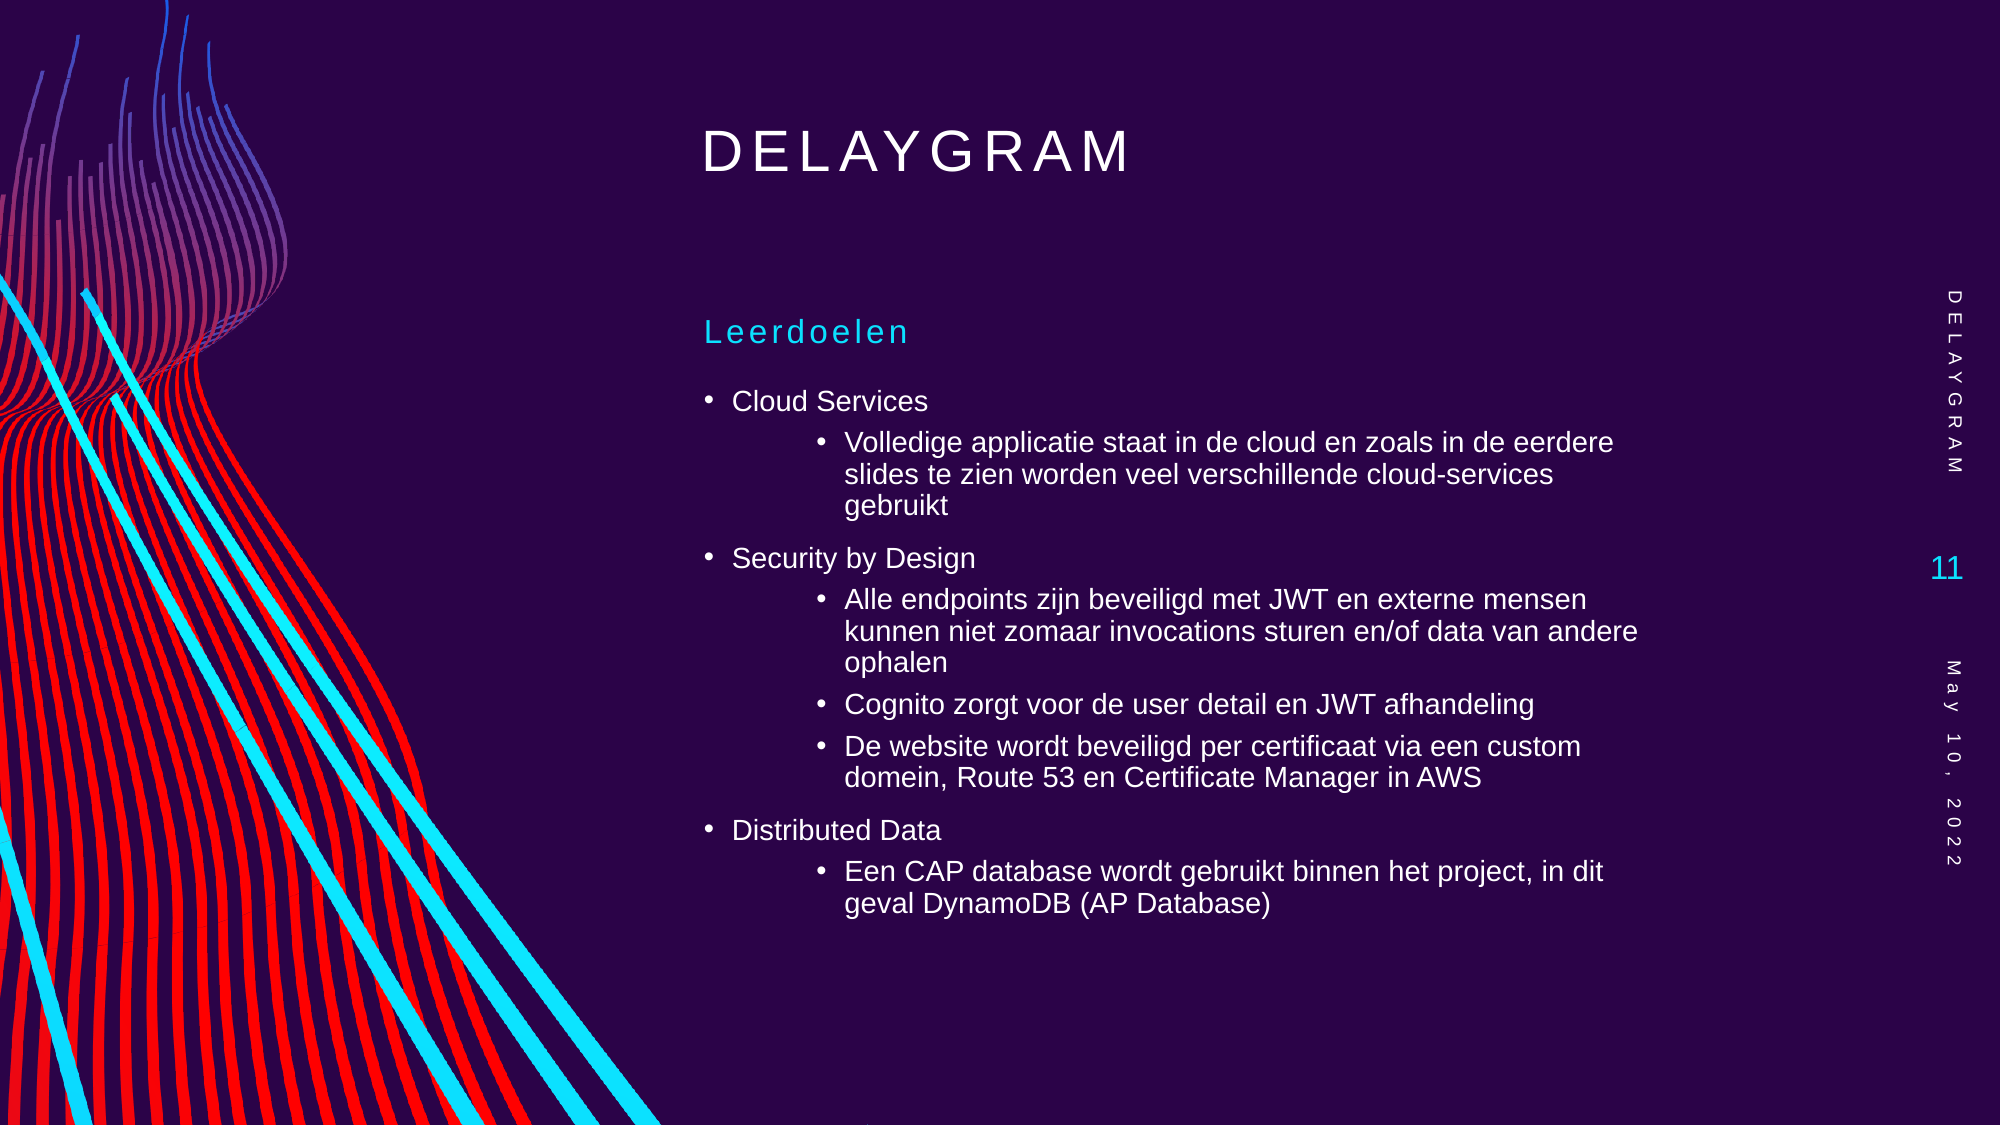

# Delaygram
DELAYGRAM
Leerdoelen
Cloud Services
Volledige applicatie staat in de cloud en zoals in de eerdere slides te zien worden veel verschillende cloud-services gebruikt
Security by Design
Alle endpoints zijn beveiligd met JWT en externe mensen kunnen niet zomaar invocations sturen en/of data van andere ophalen
Cognito zorgt voor de user detail en JWT afhandeling
De website wordt beveiligd per certificaat via een custom domein, Route 53 en Certificate Manager in AWS
Distributed Data
Een CAP database wordt gebruikt binnen het project, in dit geval DynamoDB (AP Database)

11
May 10, 2022